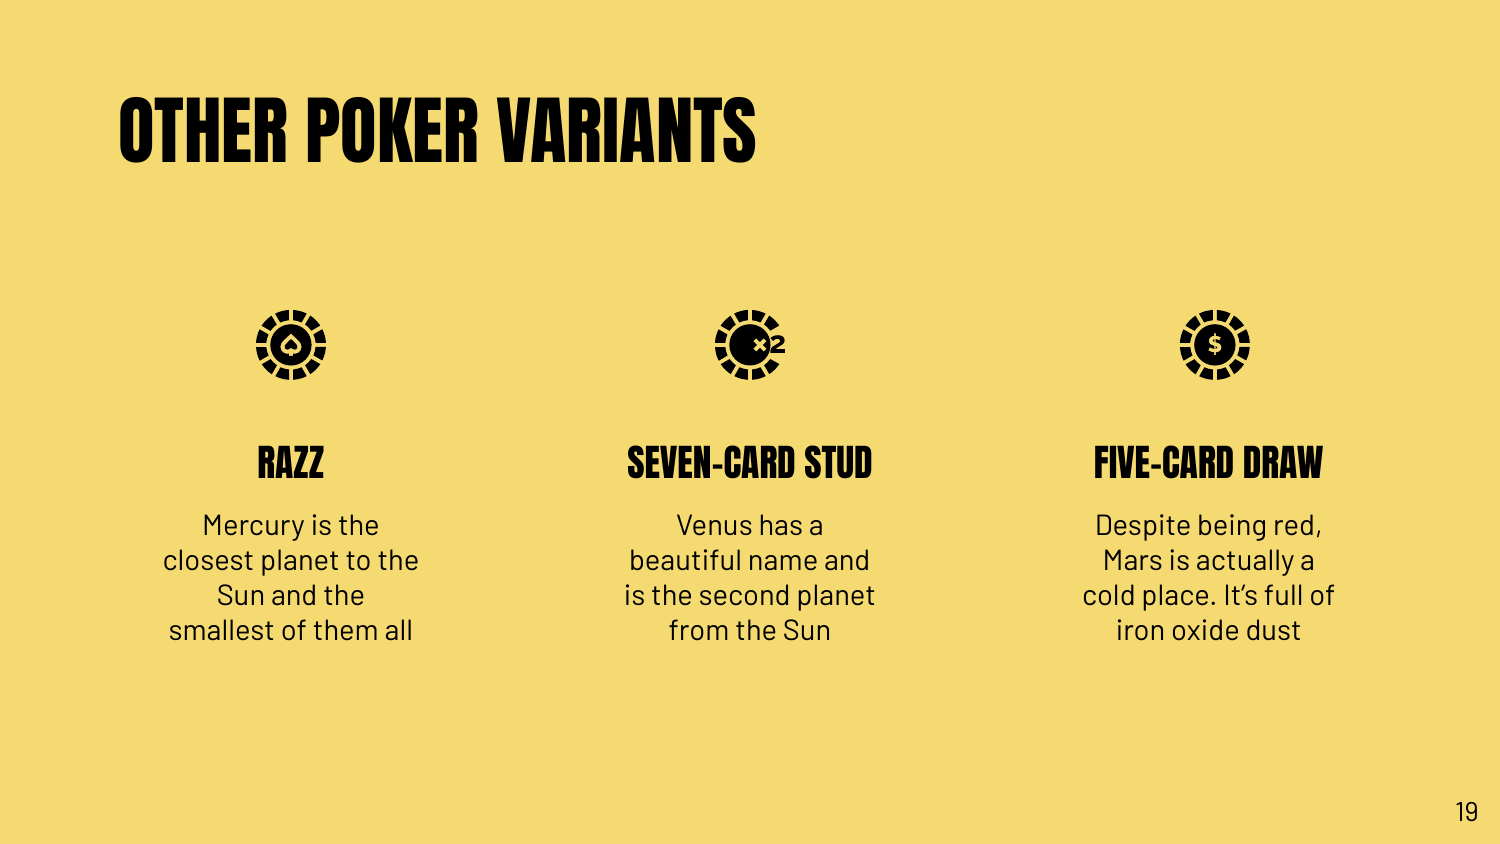

# OTHER POKER VARIANTS

RAZZ
SEVEN-CARD STUD
FIVE-CARD DRAW
Mercury is the closest planet to the Sun and the smallest of them all
Venus has a beautiful name and is the second planet from the Sun
Despite being red, Mars is actually a cold place. It’s full of iron oxide dust
19